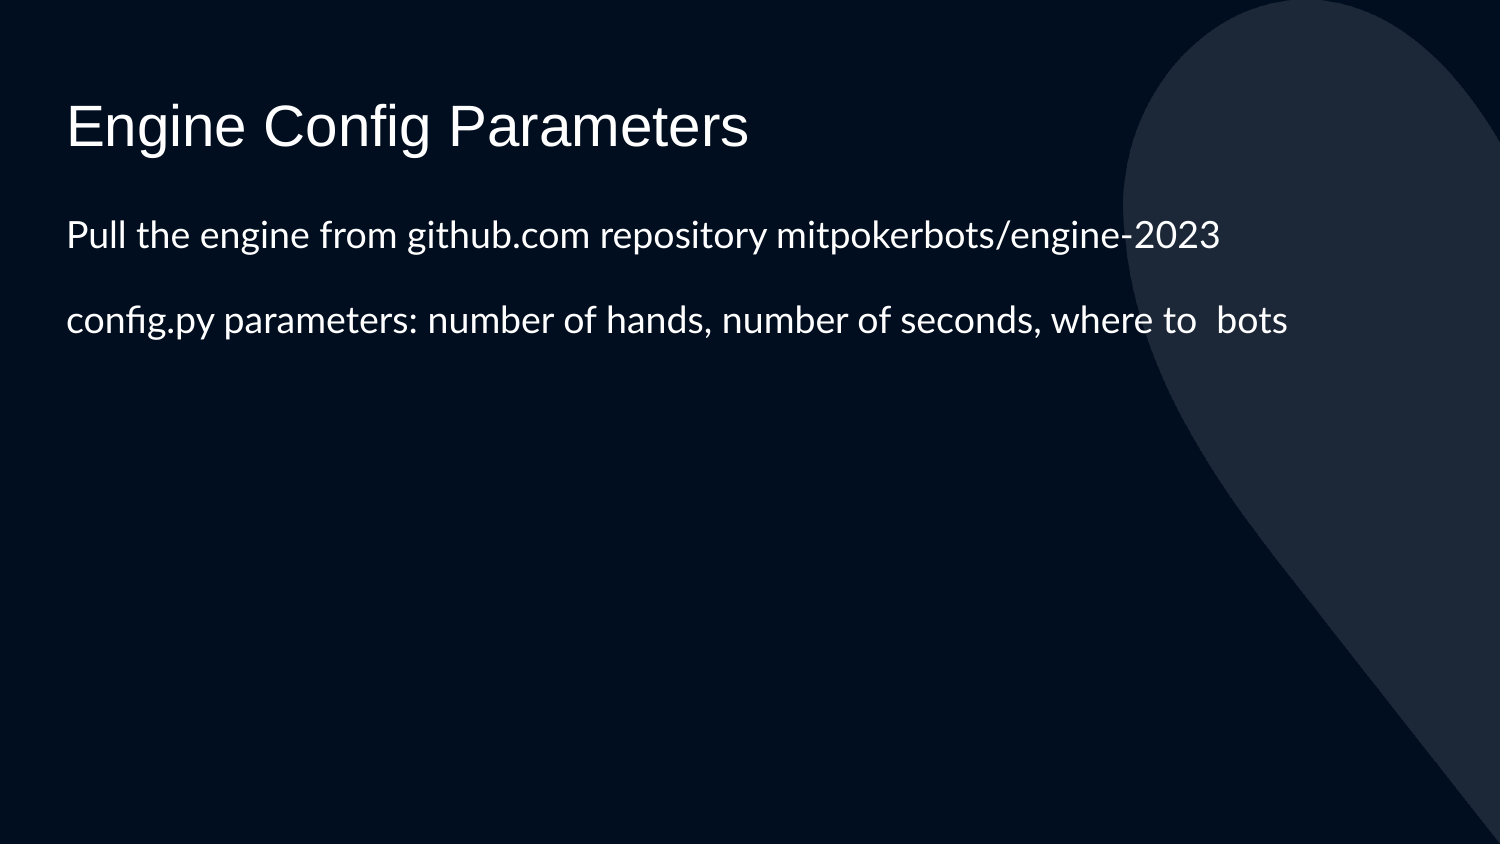

# Engine Config Parameters
Pull the engine from github.com repository mitpokerbots/engine-2023
config.py parameters: number of hands, number of seconds, where to  bots